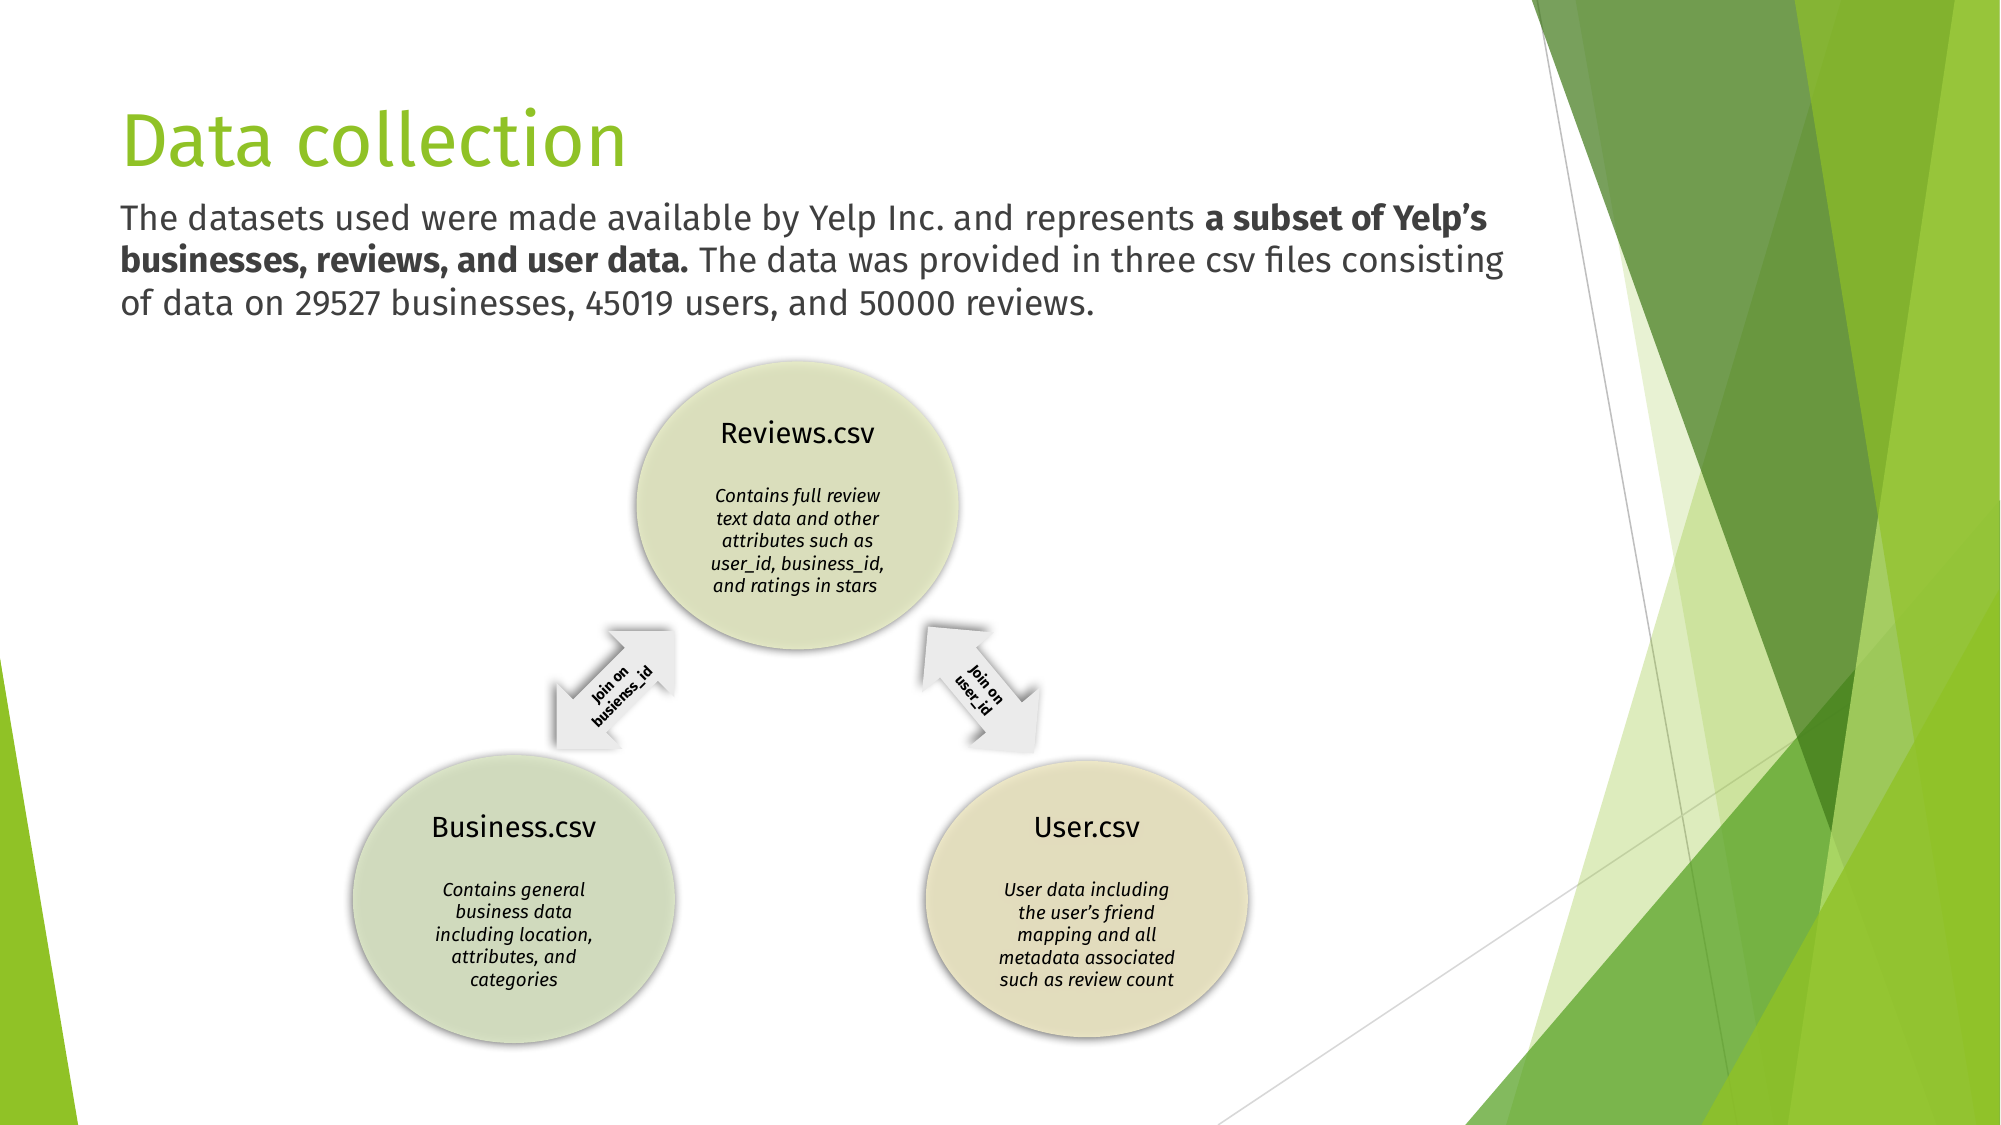

# Data collection
The datasets used were made available by Yelp Inc. and represents a subset of Yelp’s businesses, reviews, and user data. The data was provided in three csv files consisting of data on 29527 businesses, 45019 users, and 50000 reviews.
Reviews.csv

Contains full review text data and other attributes such as user_id, business_id, and ratings in stars
Join on busienss_id
Join on user_id

Business.csv

Contains general business data including location, attributes, and categories
User.csv

User data including the user’s friend mapping and all metadata associated such as review count